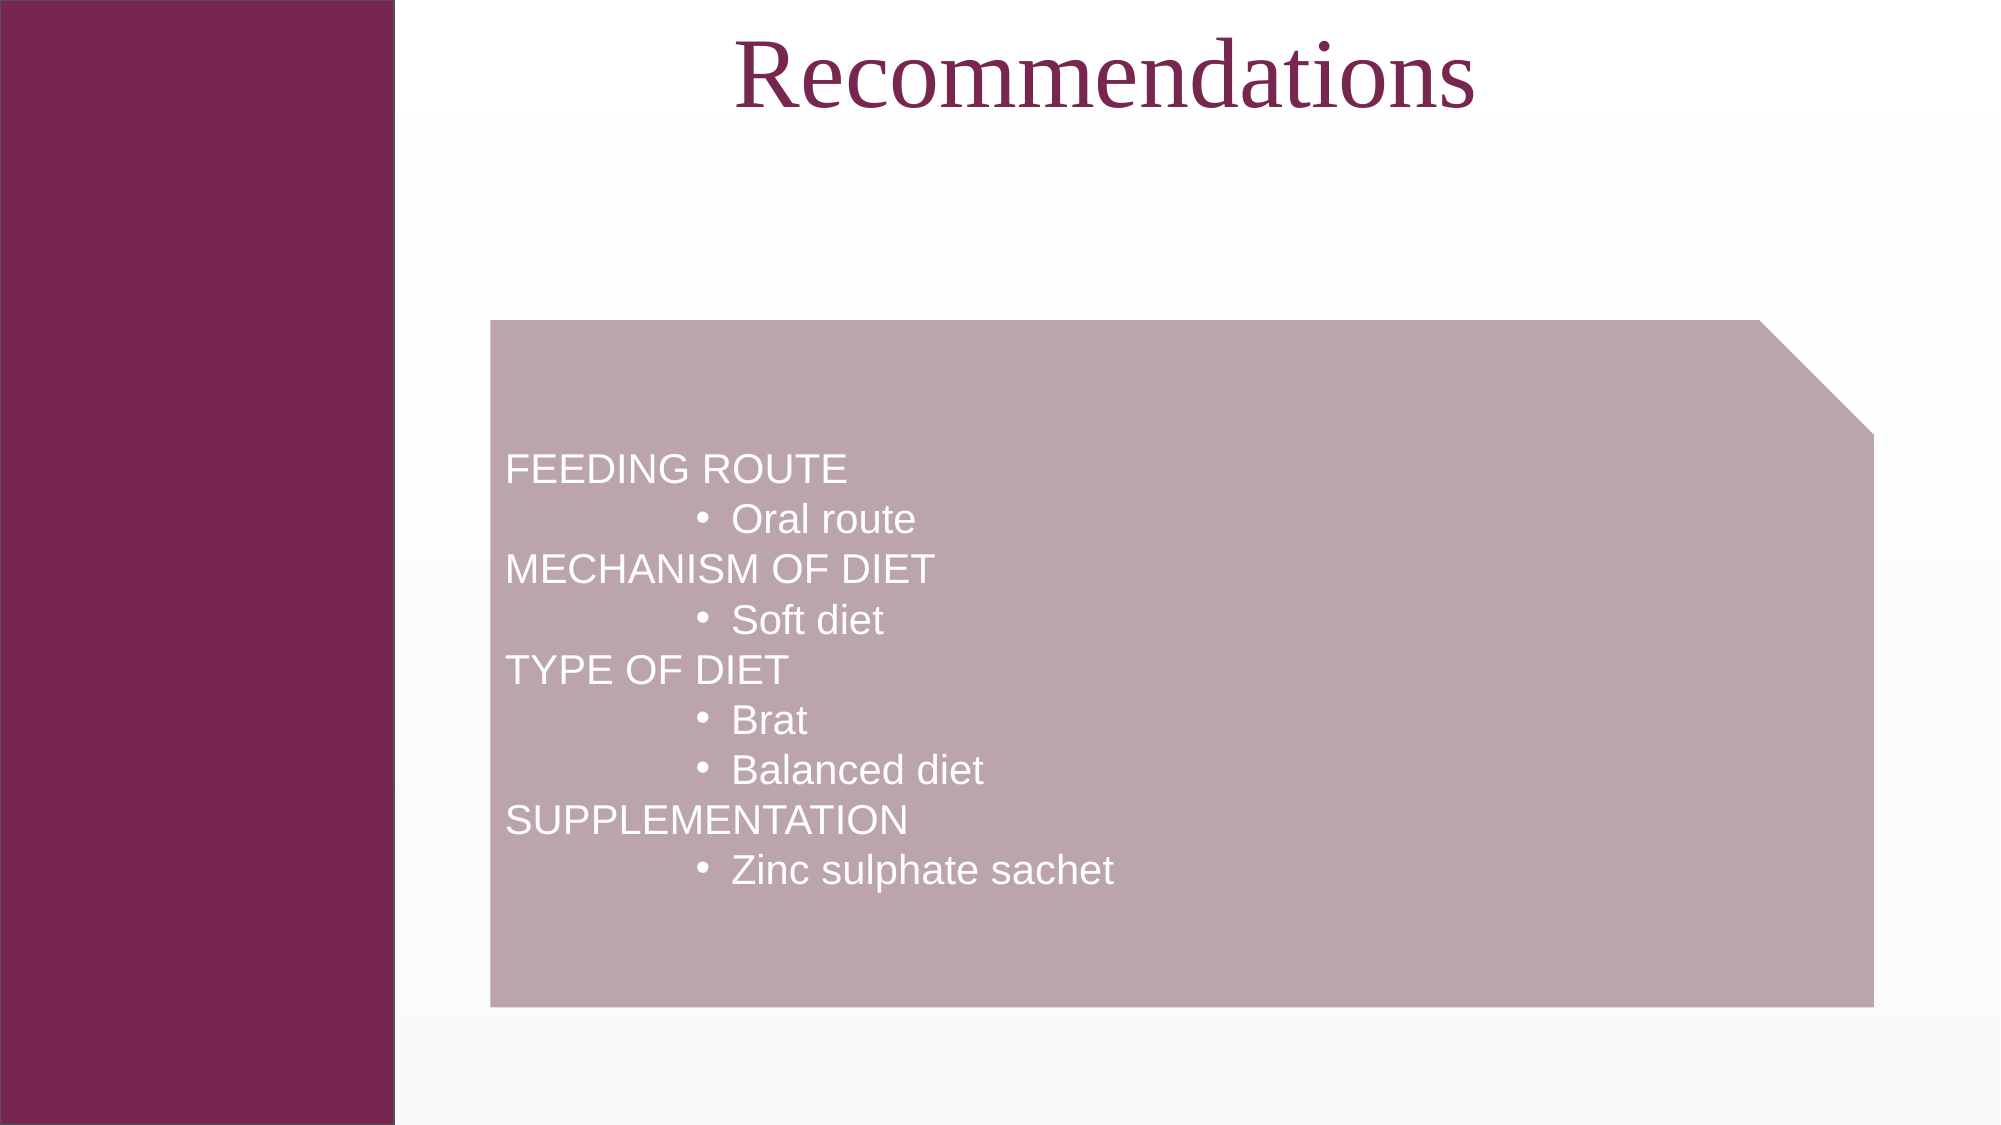

Recommendations
FEEDING ROUTE
Oral route
MECHANISM OF DIET
Soft diet
TYPE OF DIET
Brat
Balanced diet
SUPPLEMENTATION
Zinc sulphate sachet